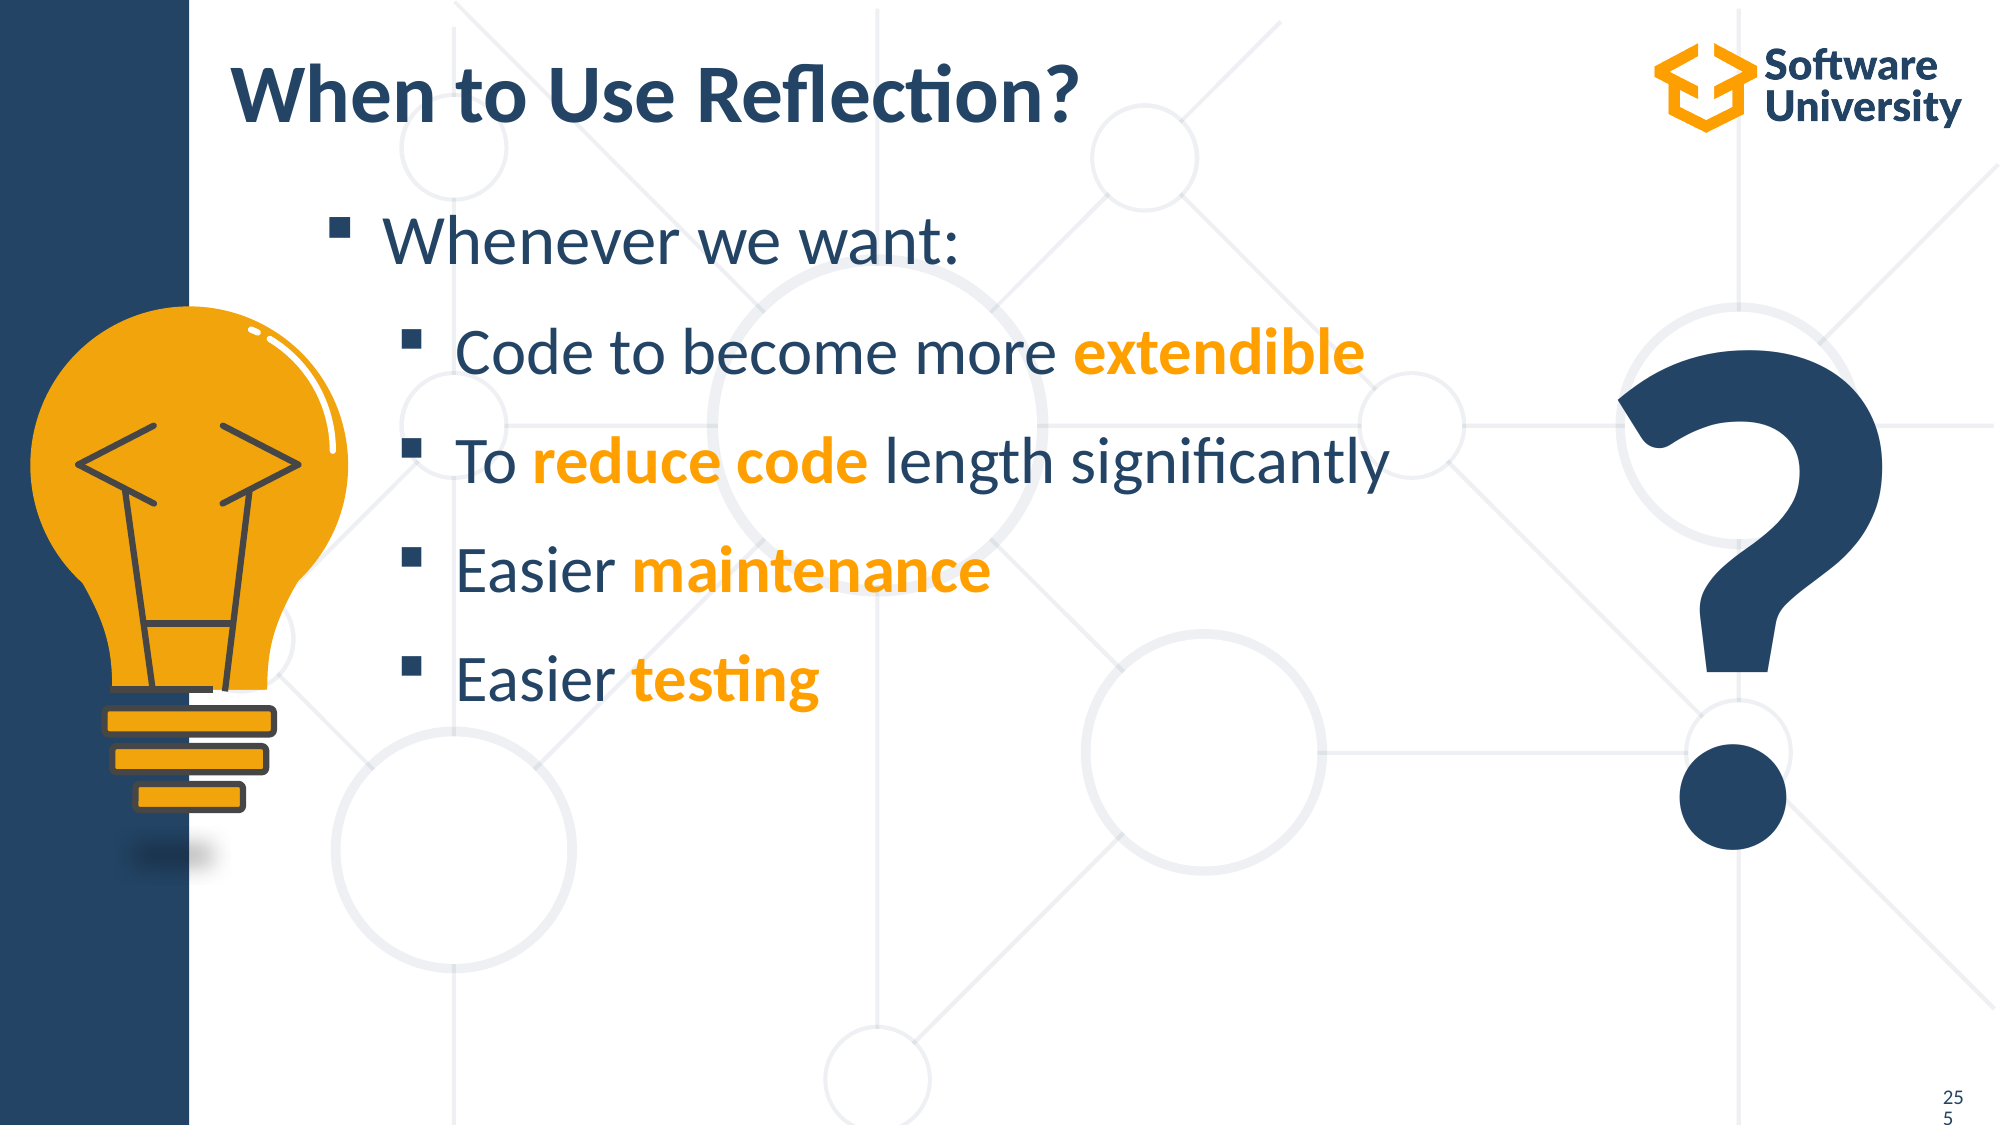

# When to Use Reflection?
?
Whenever we want:
Code to become more extendible
To reduce code length significantly
Easier maintenance
Easier testing
255